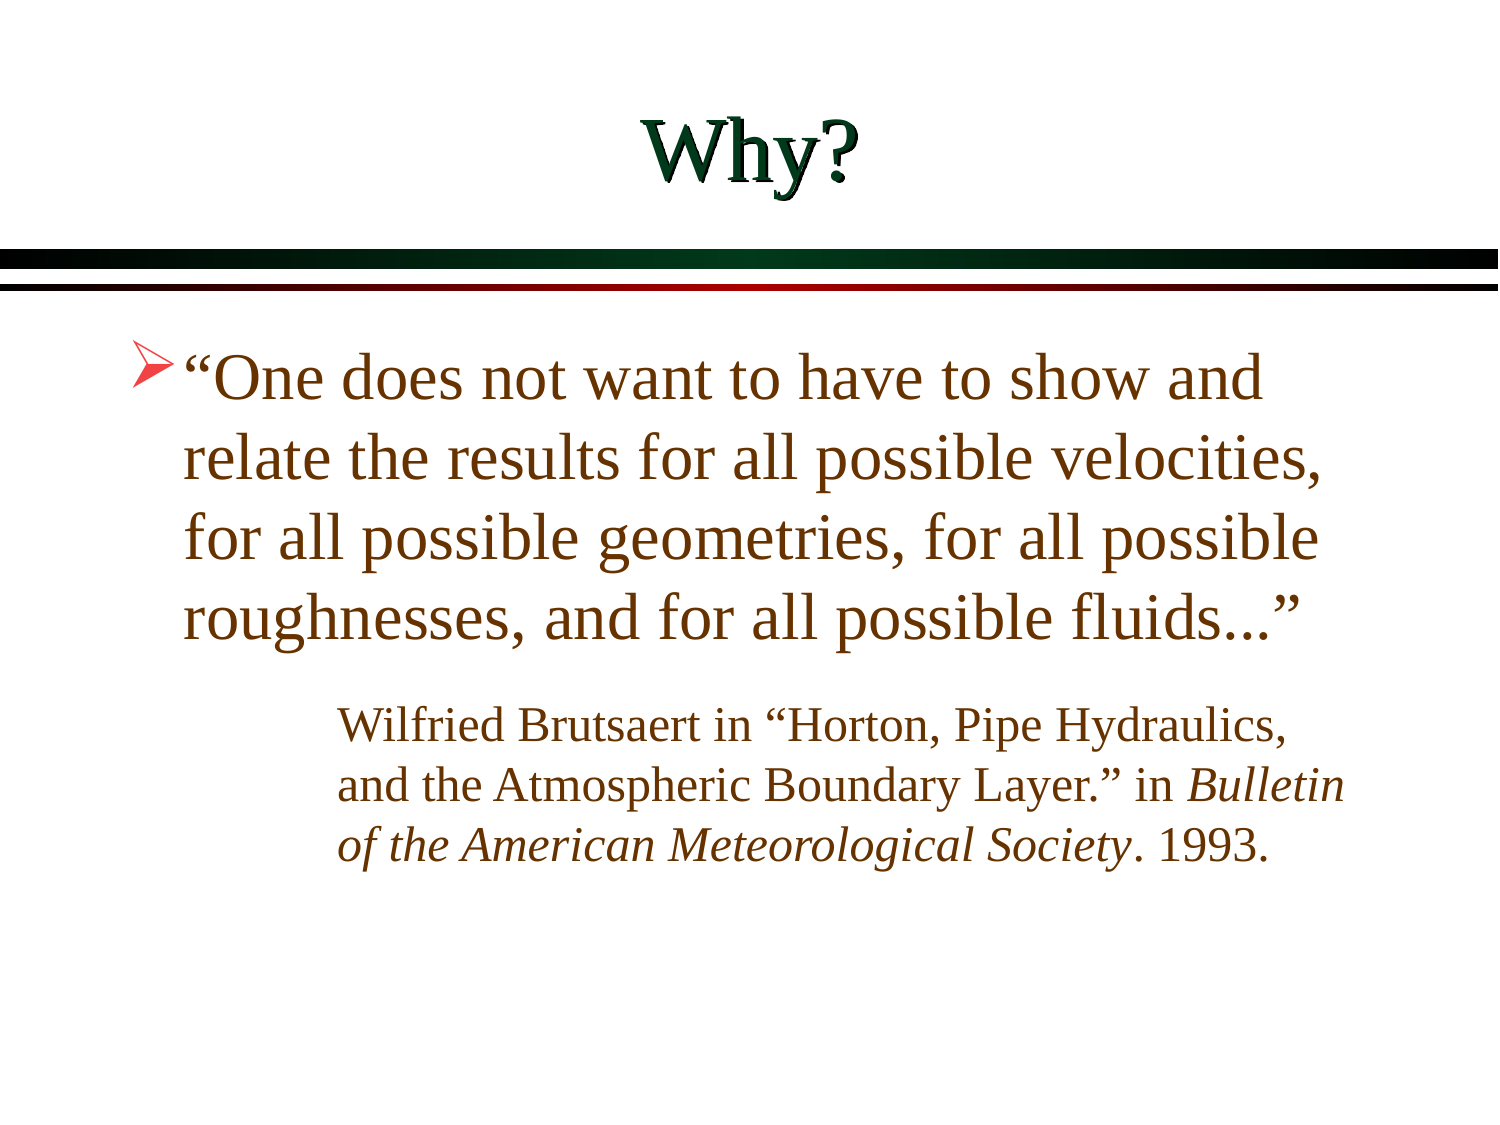

# Why?
“One does not want to have to show and relate the results for all possible velocities, for all possible geometries, for all possible roughnesses, and for all possible fluids...”

Wilfried Brutsaert in “Horton, Pipe Hydraulics, and the Atmospheric Boundary Layer.” in Bulletin of the American Meteorological Society. 1993.